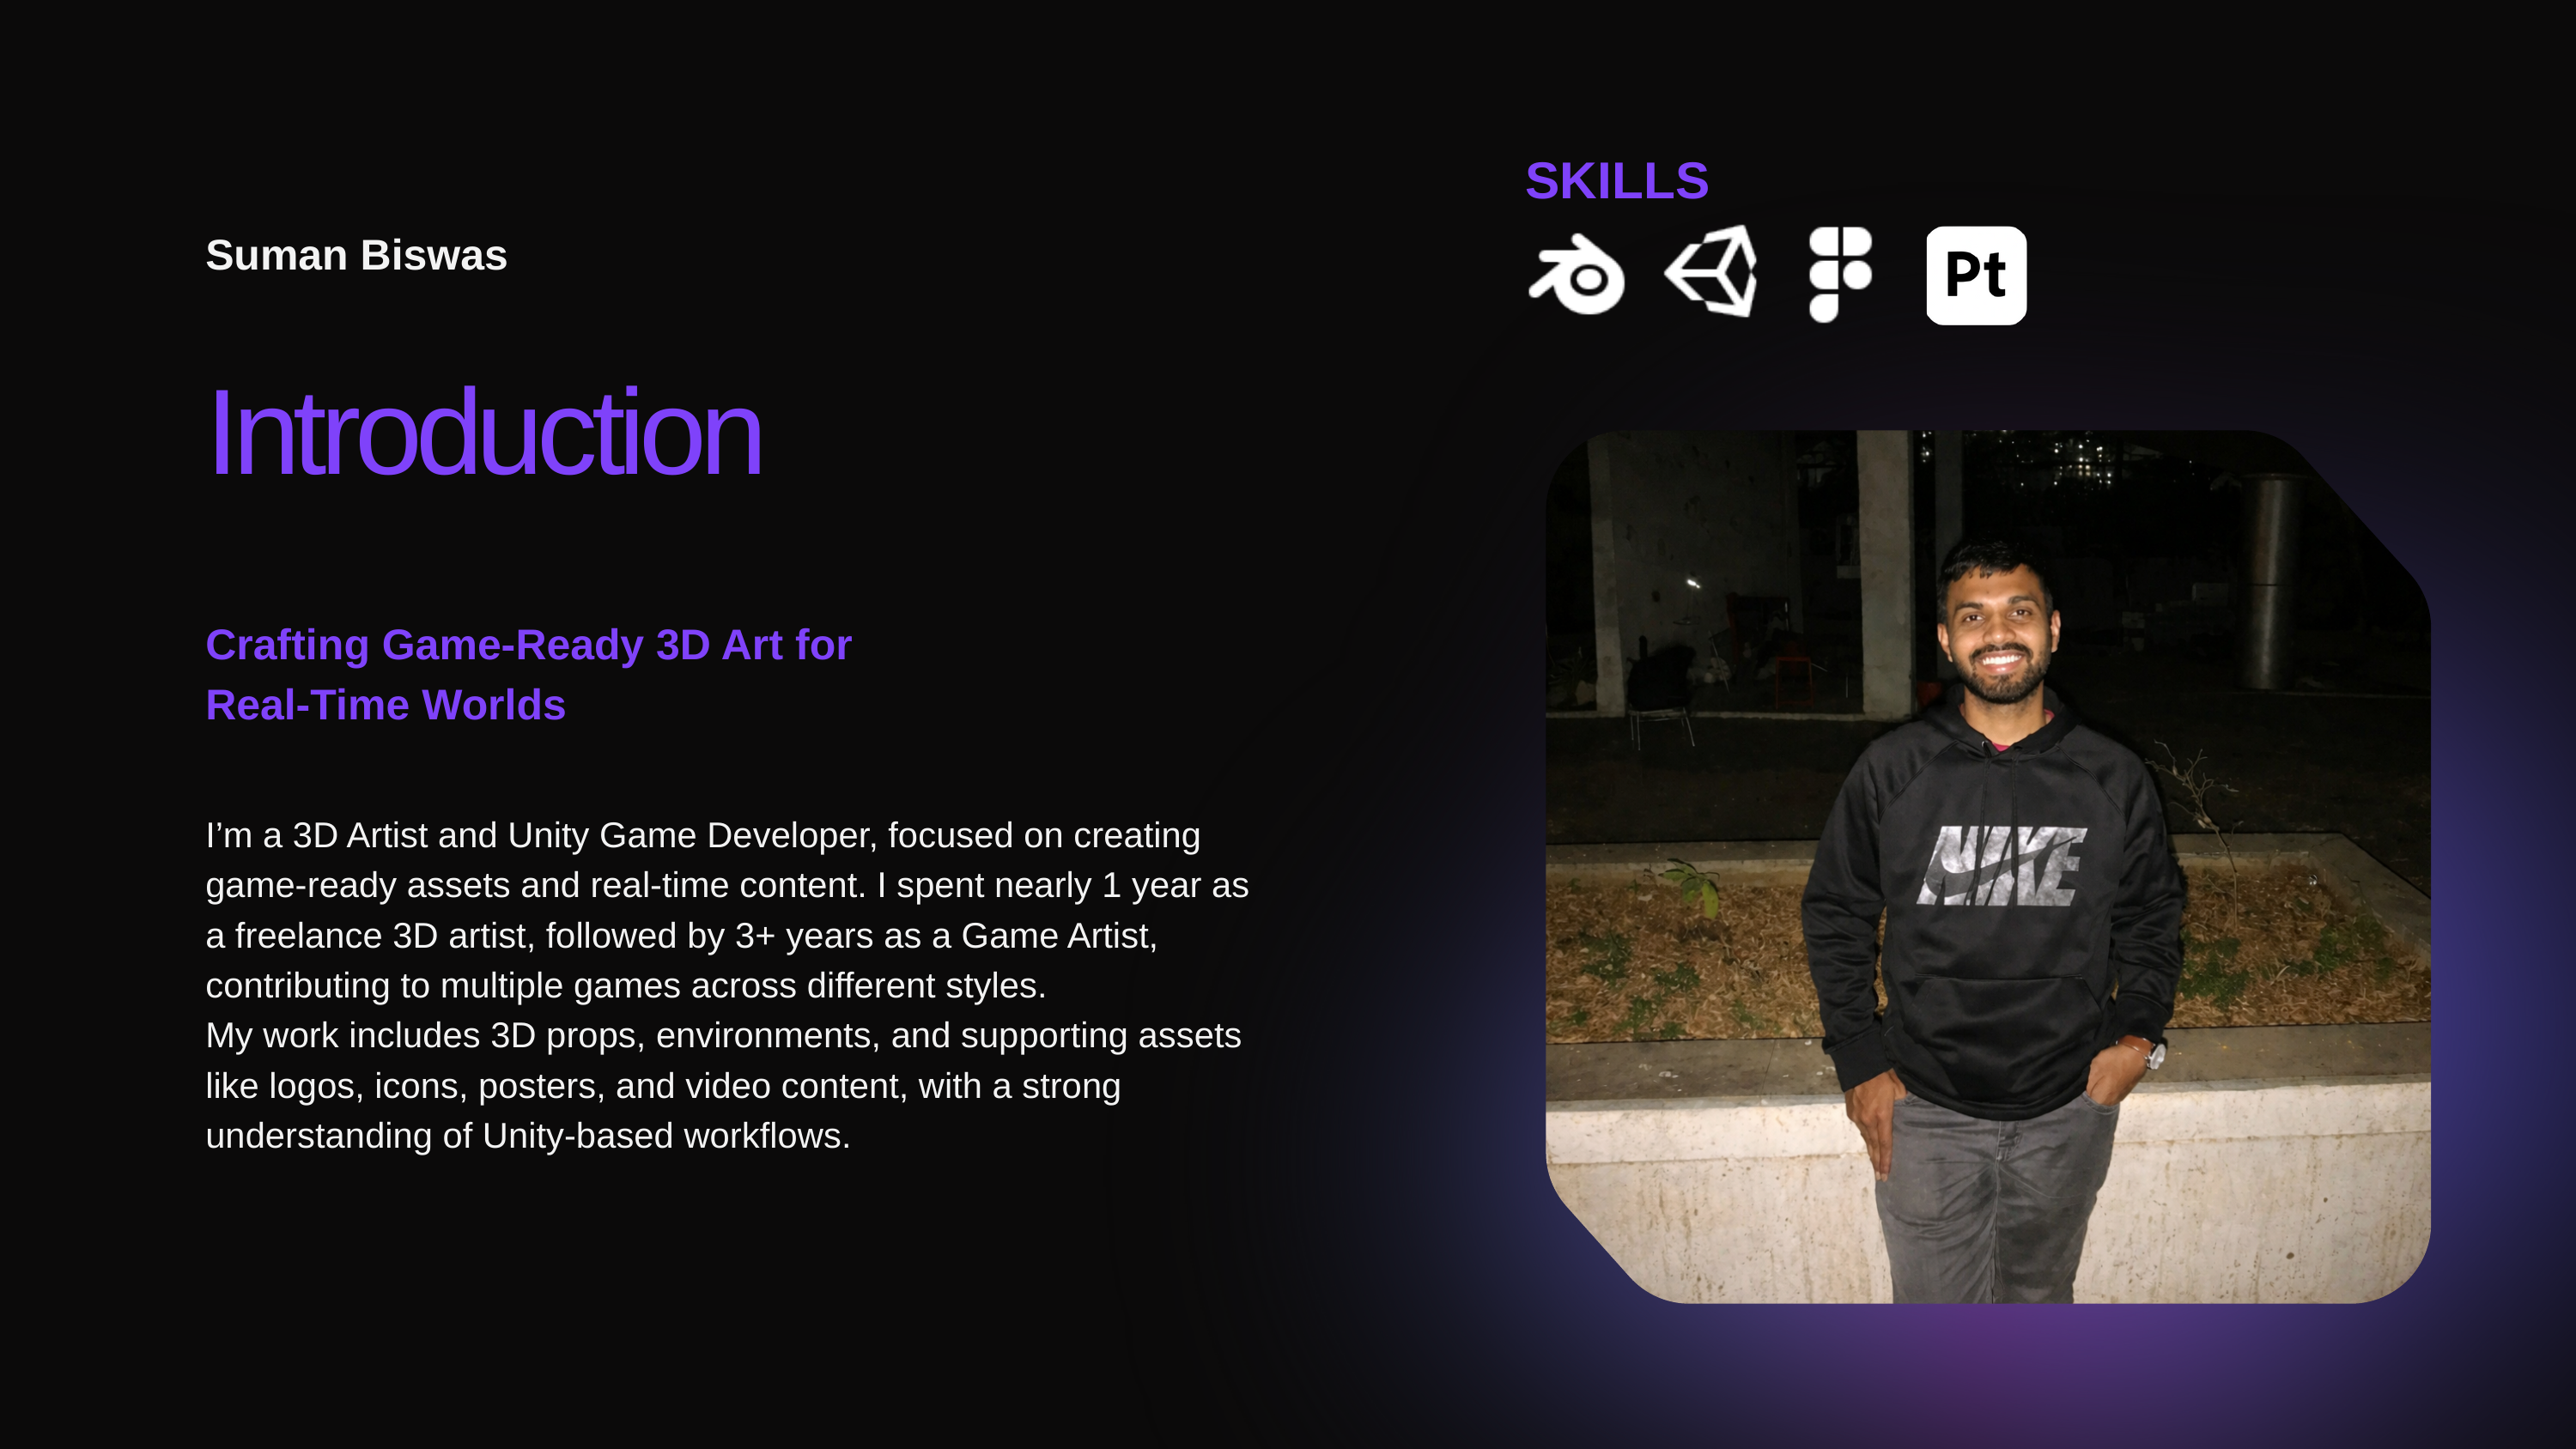

SKILLS

Suman Biswas

Introduction

Crafting Game-Ready 3D Art for Real-Time Worlds
I’m a 3D Artist and Unity Game Developer, focused on creating game-ready assets and real-time content. I spent nearly 1 year as a freelance 3D artist, followed by 3+ years as a Game Artist, contributing to multiple games across different styles.
My work includes 3D props, environments, and supporting assets like logos, icons, posters, and video content, with a strong understanding of Unity-based workflows.